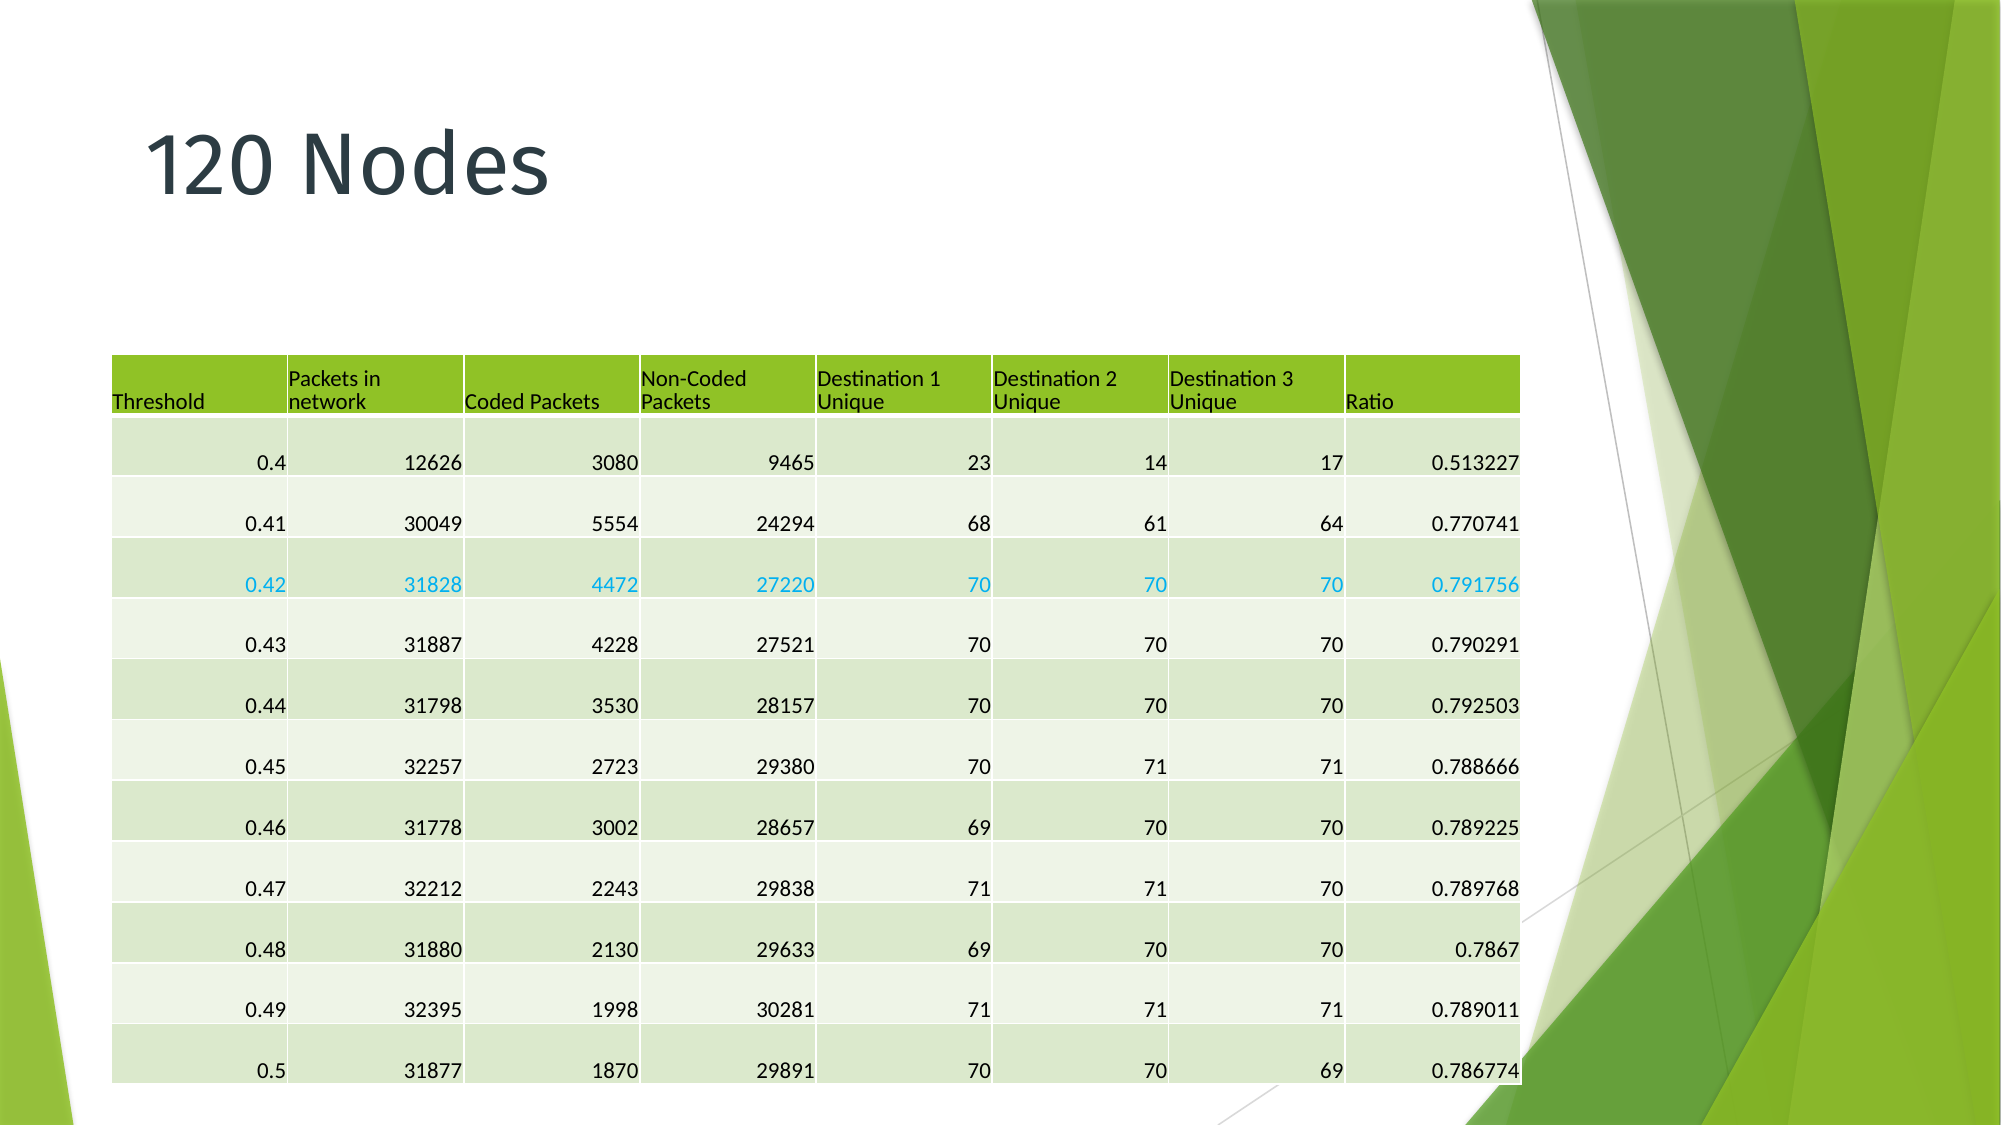

120 Nodes
| Threshold | Packets in network | Coded Packets | Non-Coded Packets | Destination 1 Unique | Destination 2 Unique | Destination 3 Unique | Ratio |
| --- | --- | --- | --- | --- | --- | --- | --- |
| 0.4 | 12626 | 3080 | 9465 | 23 | 14 | 17 | 0.513227 |
| 0.41 | 30049 | 5554 | 24294 | 68 | 61 | 64 | 0.770741 |
| 0.42 | 31828 | 4472 | 27220 | 70 | 70 | 70 | 0.791756 |
| 0.43 | 31887 | 4228 | 27521 | 70 | 70 | 70 | 0.790291 |
| 0.44 | 31798 | 3530 | 28157 | 70 | 70 | 70 | 0.792503 |
| 0.45 | 32257 | 2723 | 29380 | 70 | 71 | 71 | 0.788666 |
| 0.46 | 31778 | 3002 | 28657 | 69 | 70 | 70 | 0.789225 |
| 0.47 | 32212 | 2243 | 29838 | 71 | 71 | 70 | 0.789768 |
| 0.48 | 31880 | 2130 | 29633 | 69 | 70 | 70 | 0.7867 |
| 0.49 | 32395 | 1998 | 30281 | 71 | 71 | 71 | 0.789011 |
| 0.5 | 31877 | 1870 | 29891 | 70 | 70 | 69 | 0.786774 |